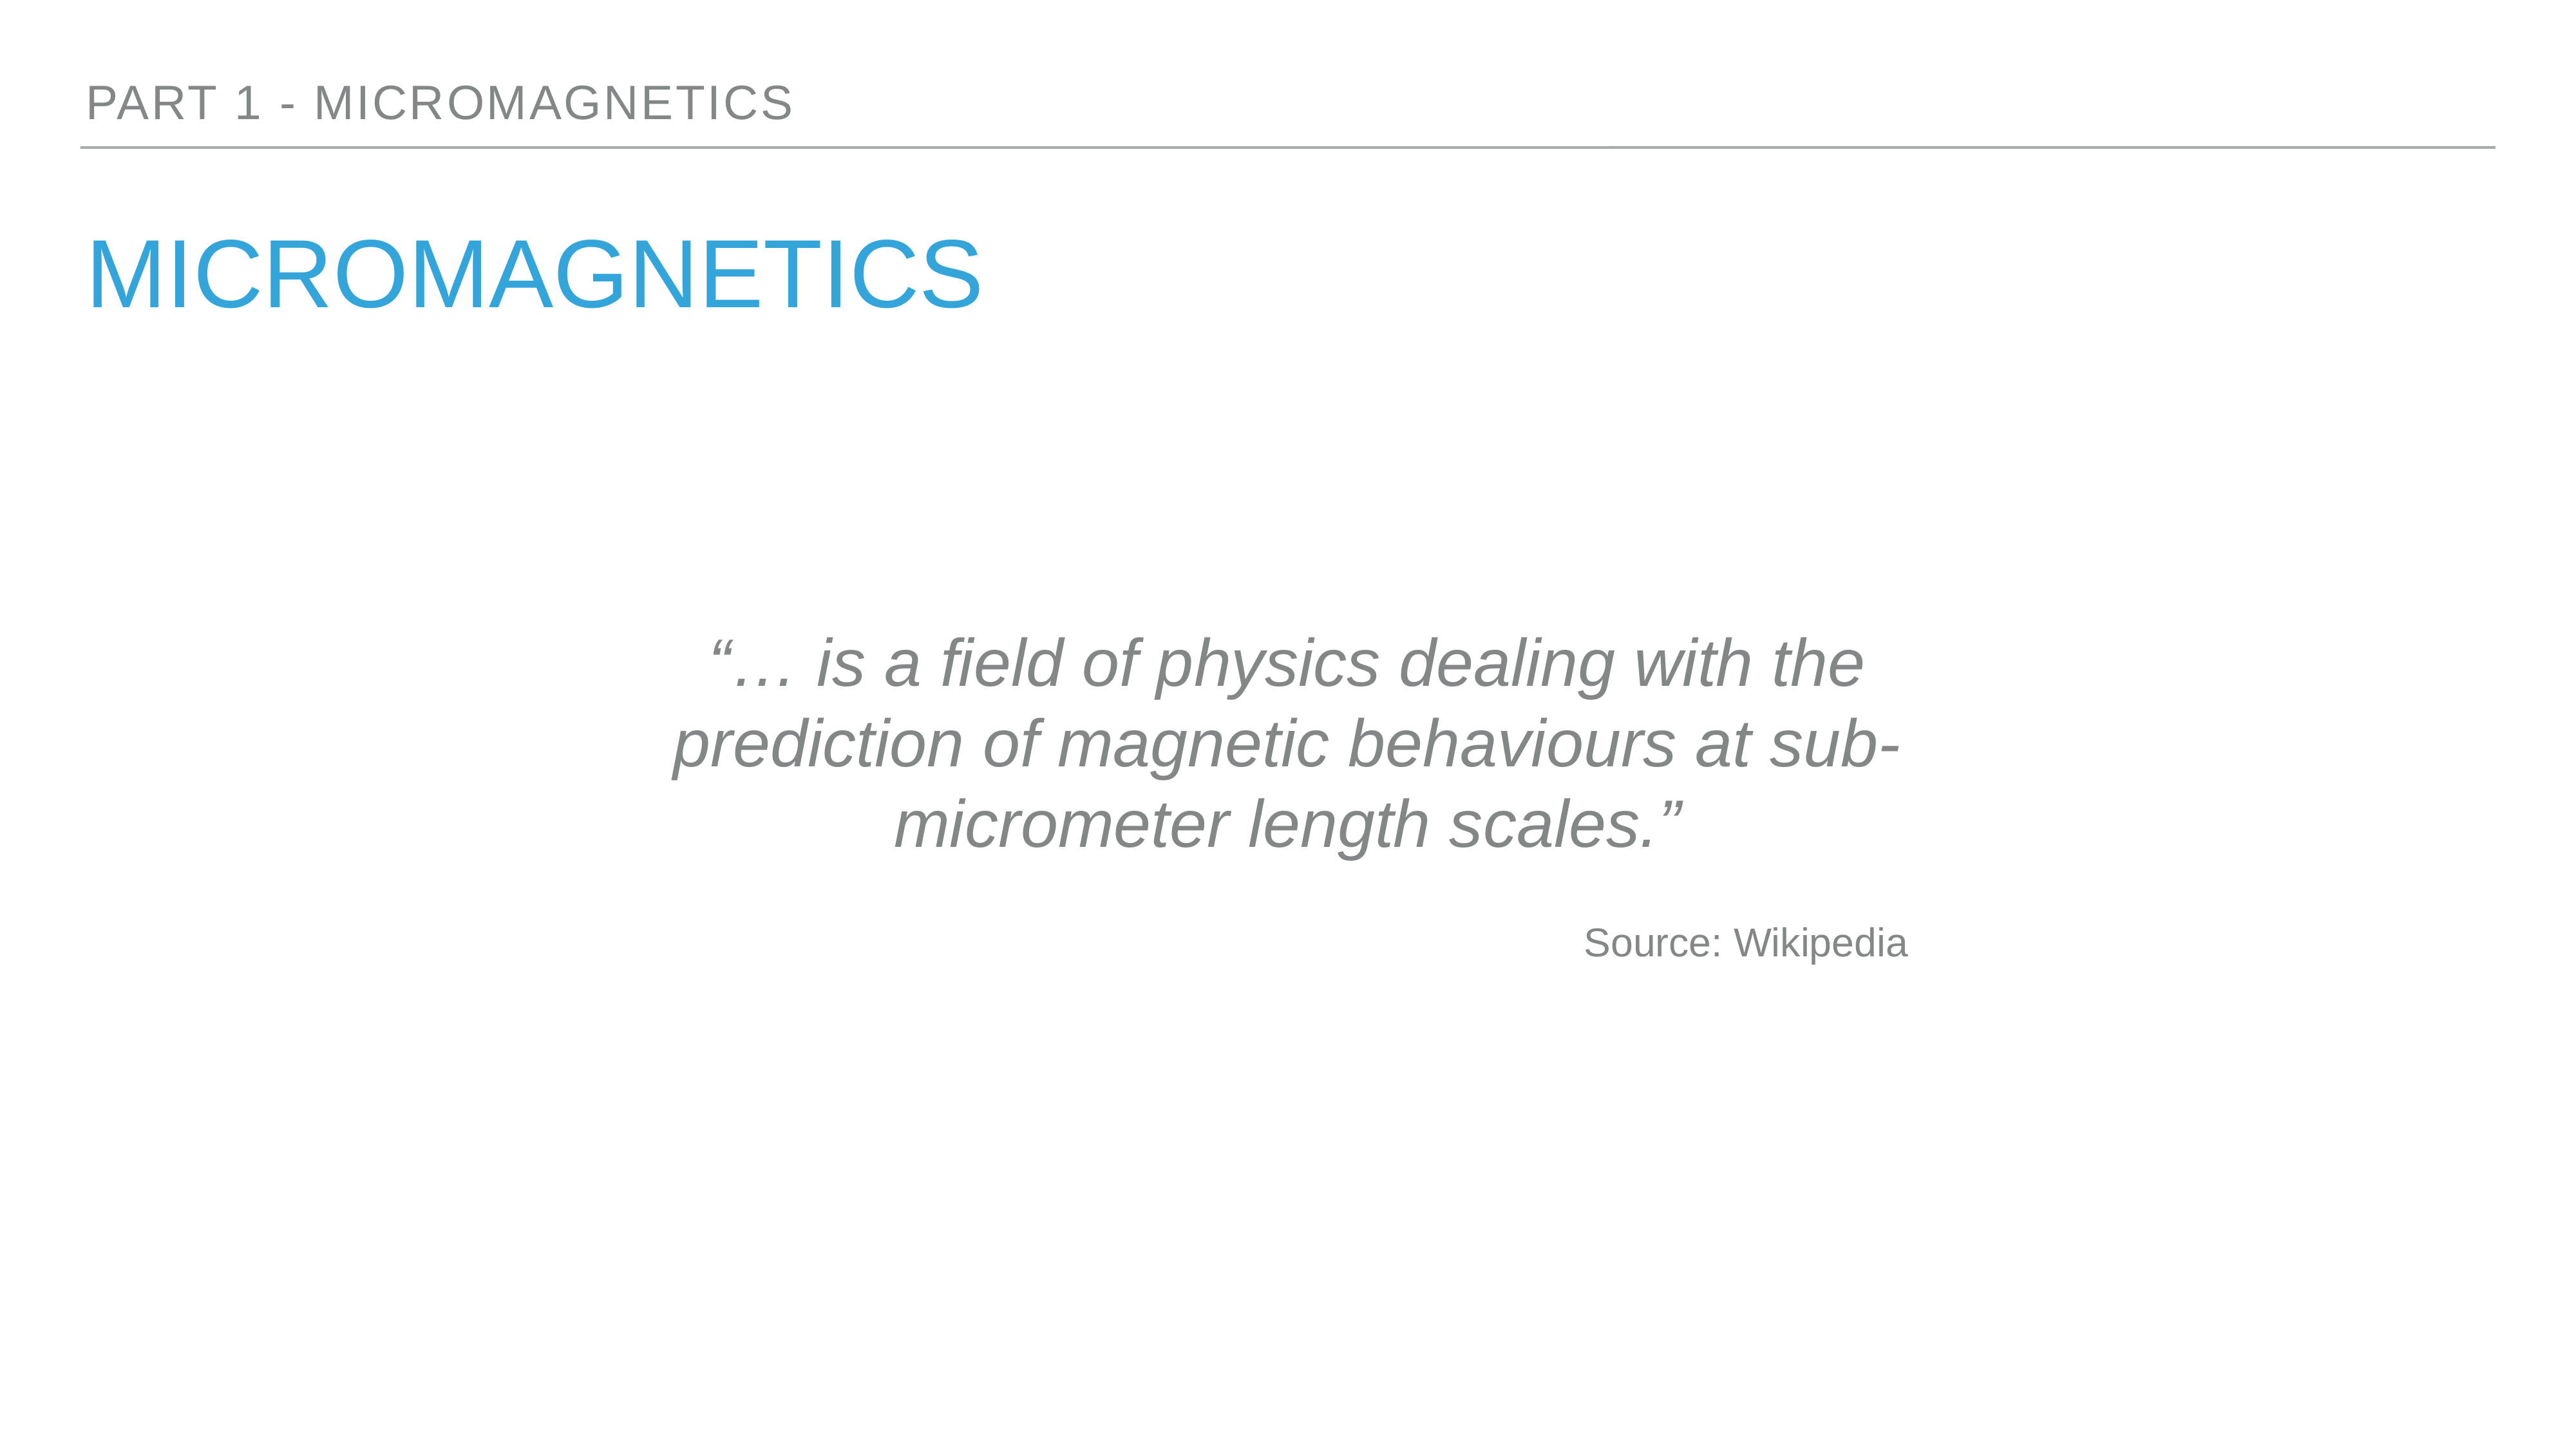

Part 1 - micromagnetics
# Micromagnetics
“… is a field of physics dealing with the prediction of magnetic behaviours at sub-micrometer length scales.”
Source: Wikipedia